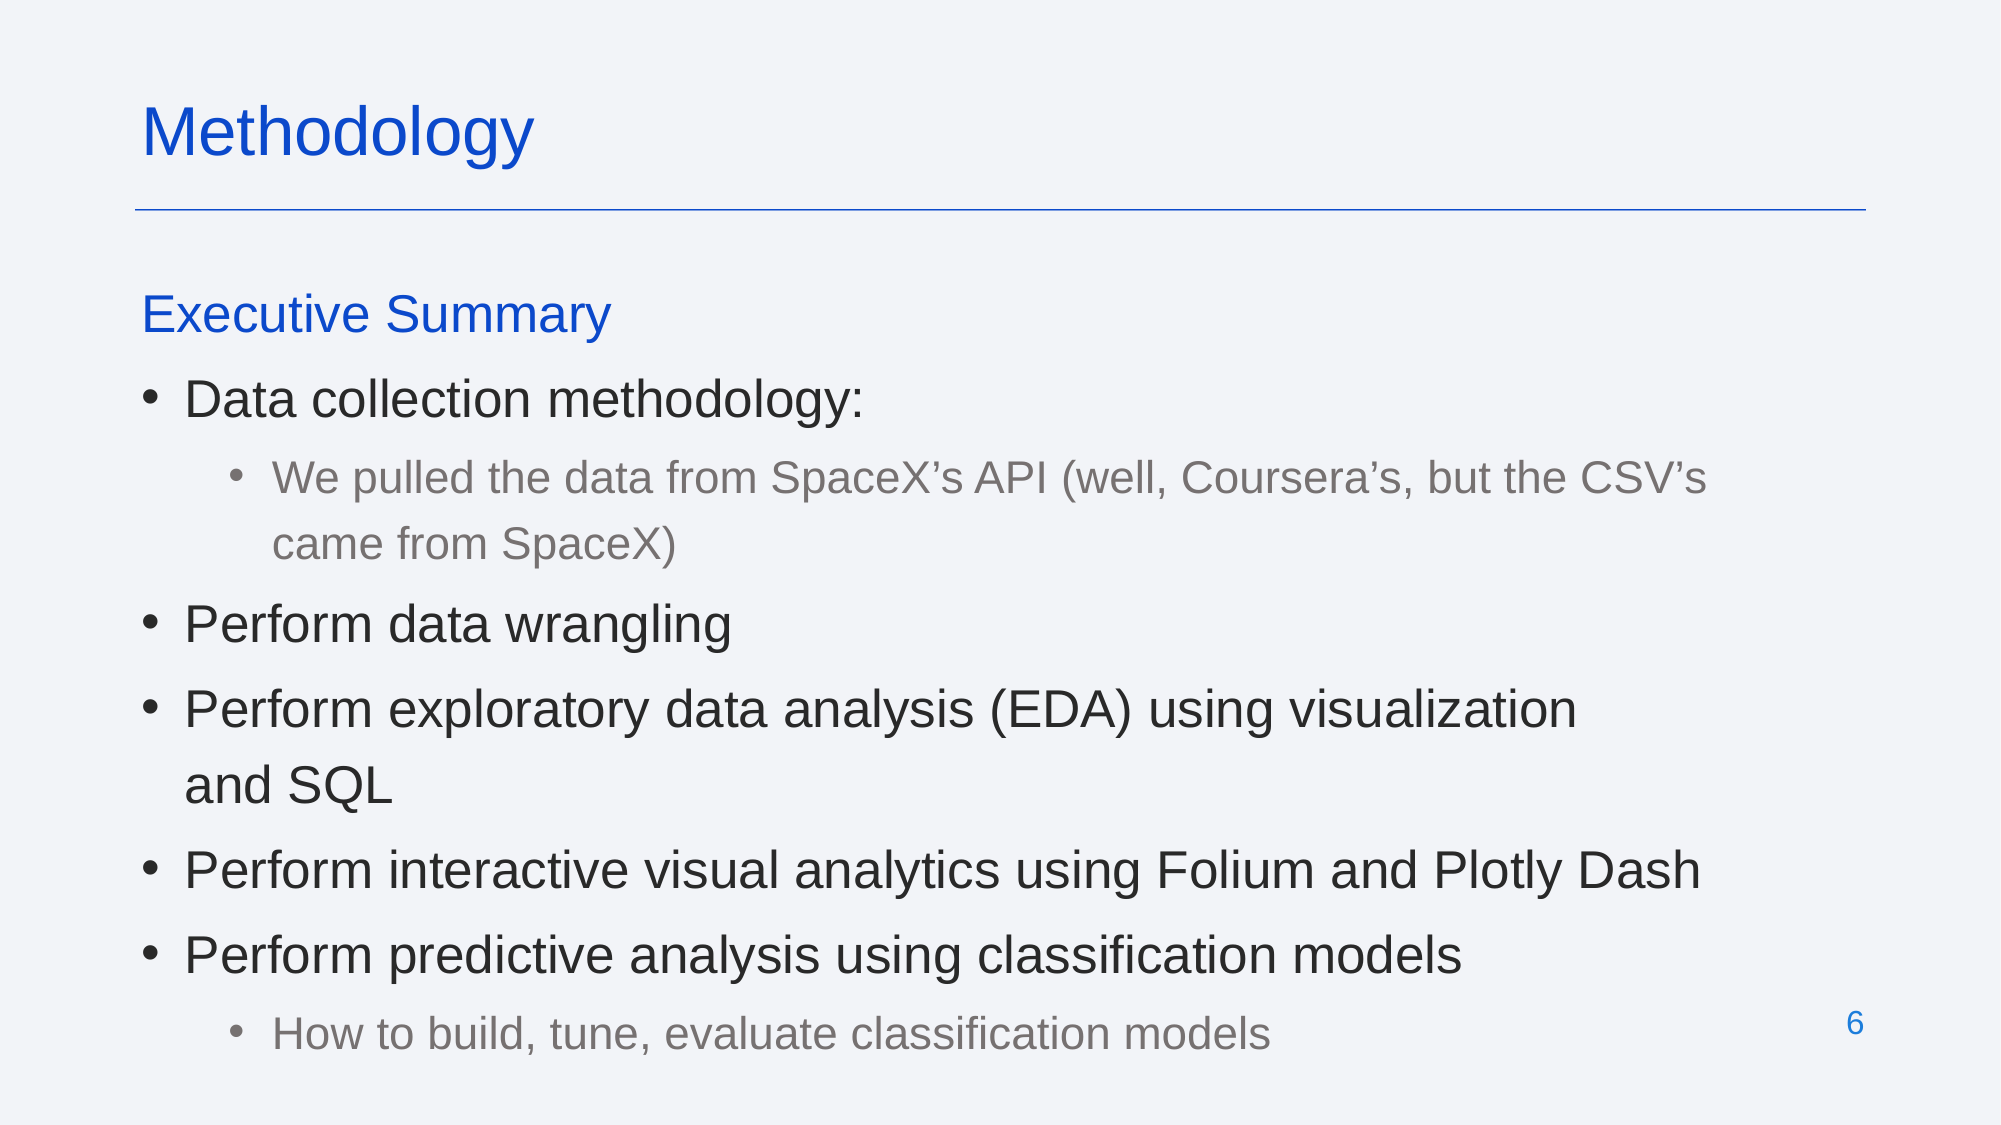

Methodology
Executive Summary
Data collection methodology:
We pulled the data from SpaceX’s API (well, Coursera’s, but the CSV’s came from SpaceX)
Perform data wrangling
Perform exploratory data analysis (EDA) using visualization and SQL
Perform interactive visual analytics using Folium and Plotly Dash
Perform predictive analysis using classification models
How to build, tune, evaluate classification models

6